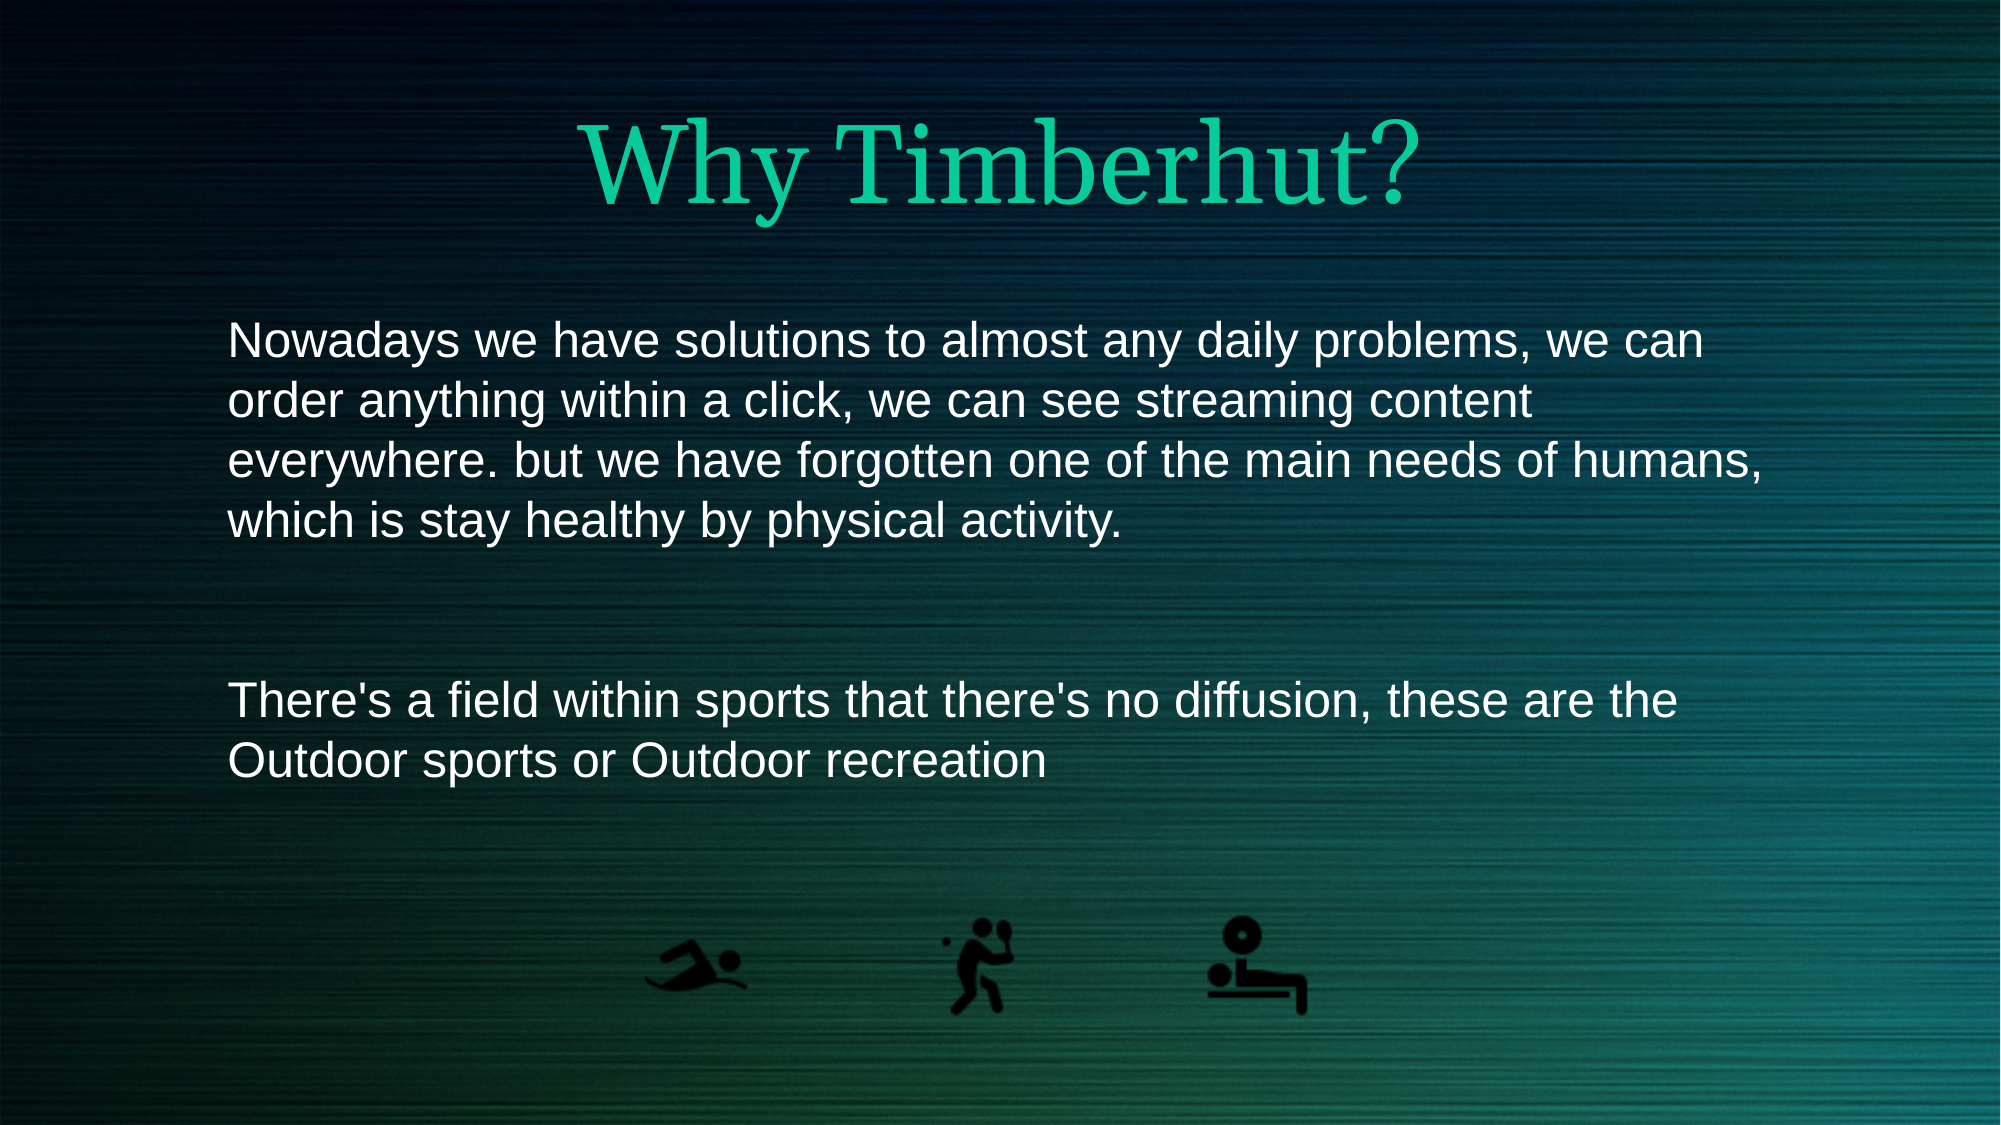

# Why Timberhut?
Nowadays we have solutions to almost any daily problems, we can order anything within a click, we can see streaming content everywhere. but we have forgotten one of the main needs of humans, which is stay healthy by physical activity.

There's a field within sports that there's no diffusion, these are the Outdoor sports or Outdoor recreation